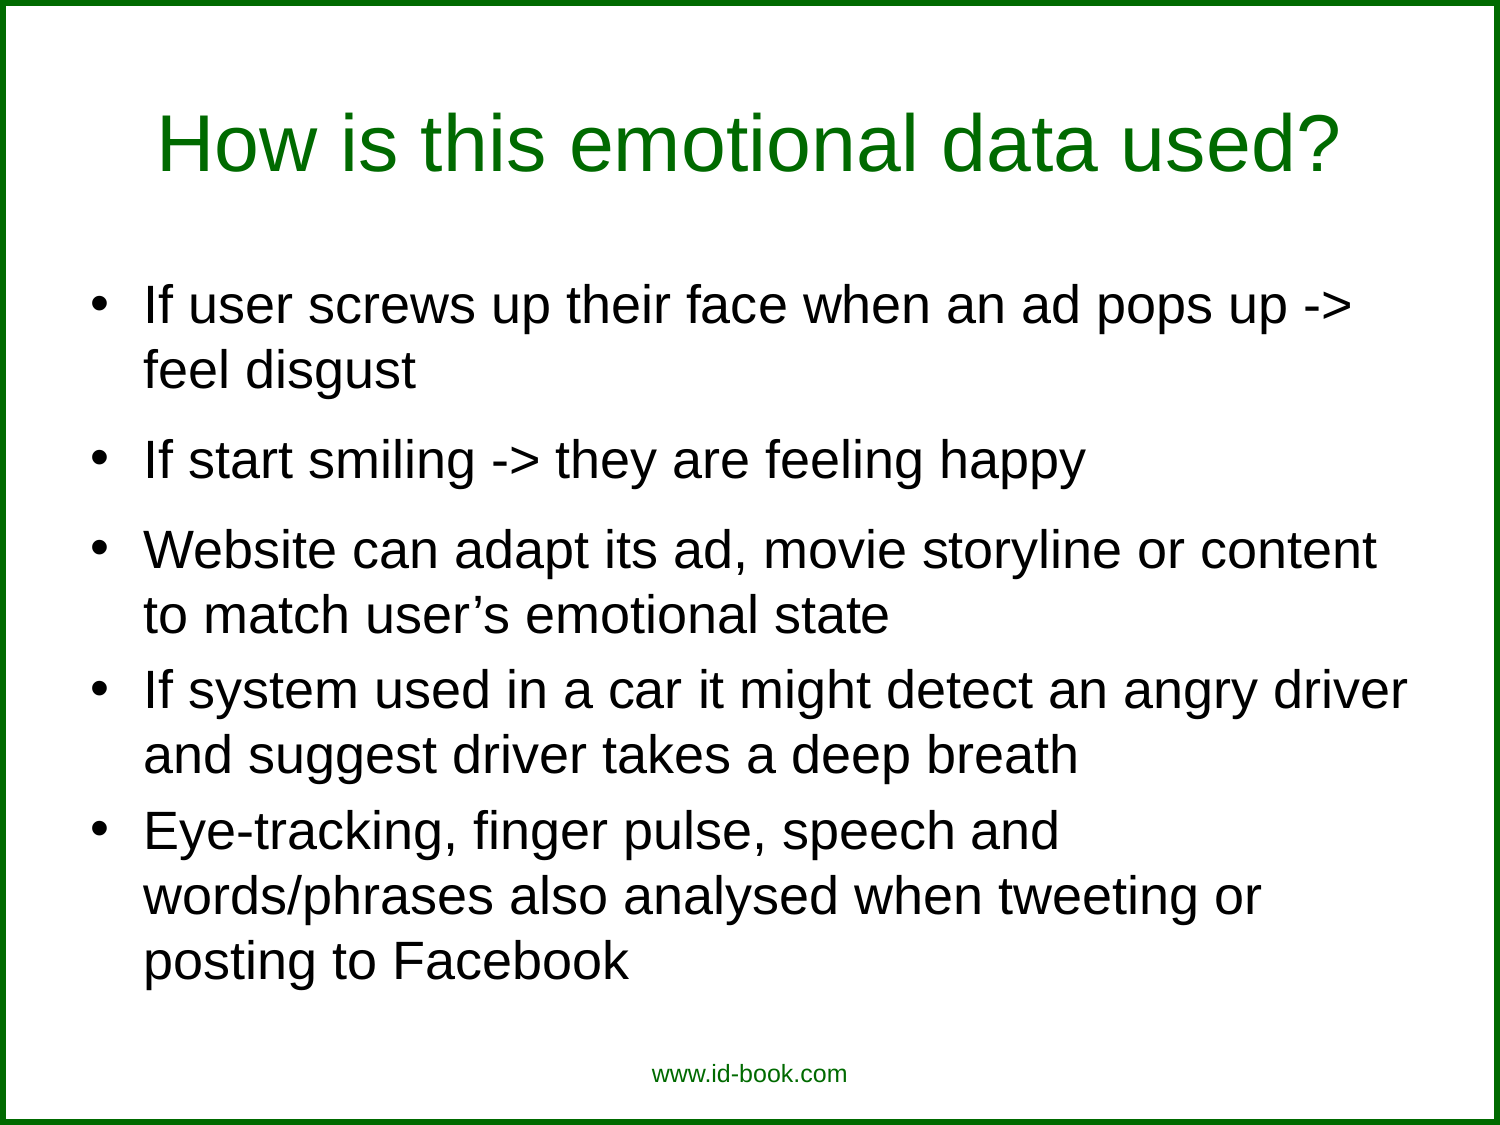

# How is this emotional data used?
If user screws up their face when an ad pops up -> feel disgust

If start smiling -> they are feeling happy

Website can adapt its ad, movie storyline or content to match user’s emotional state
If system used in a car it might detect an angry driver and suggest driver takes a deep breath
Eye-tracking, finger pulse, speech and words/phrases also analysed when tweeting or posting to Facebook
www.id-book.com